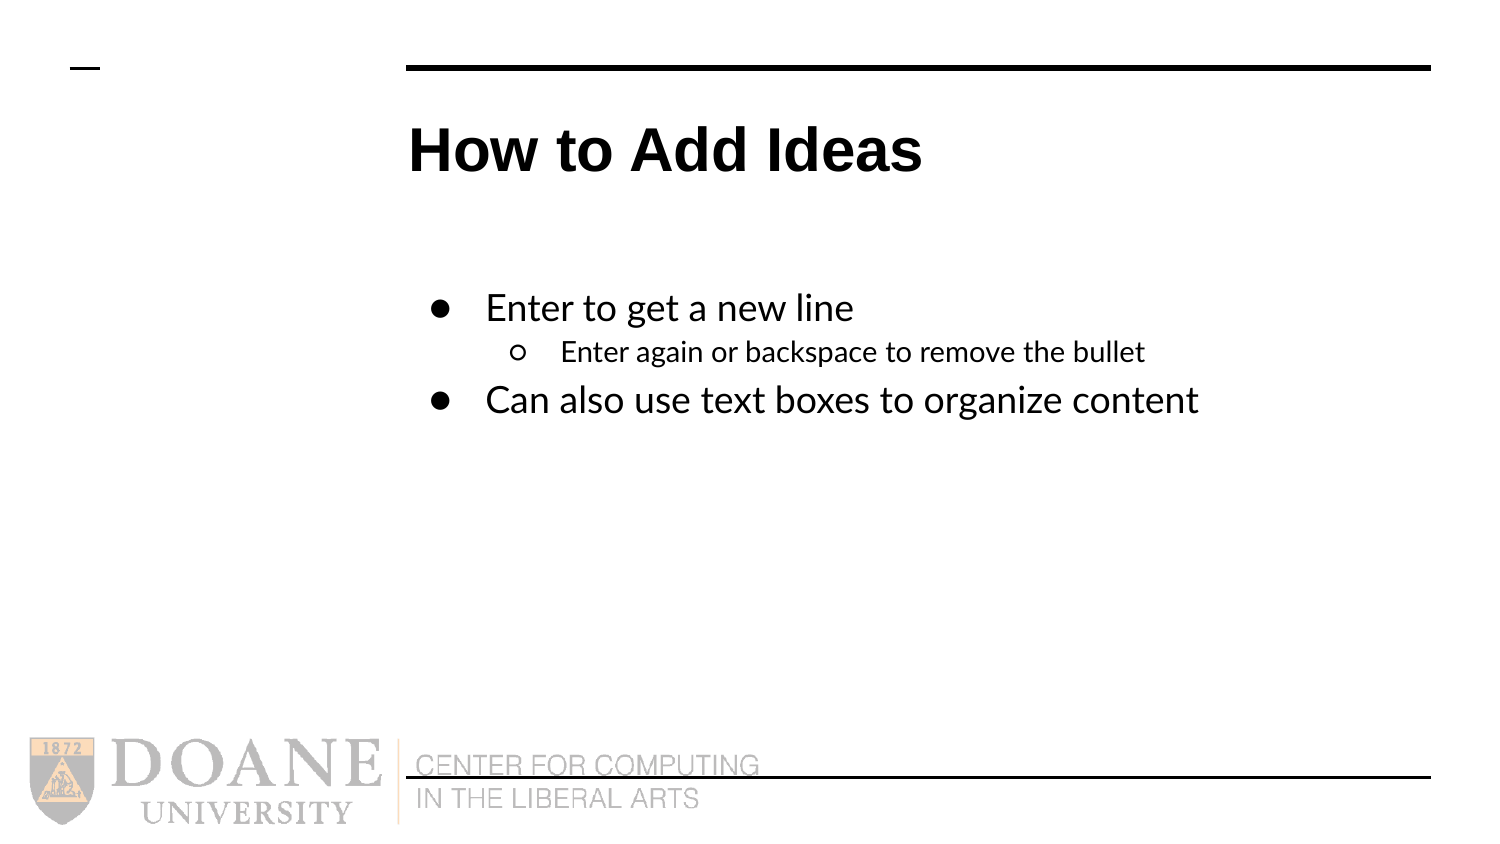

# How to Add Ideas
Enter to get a new line
Enter again or backspace to remove the bullet
Can also use text boxes to organize content